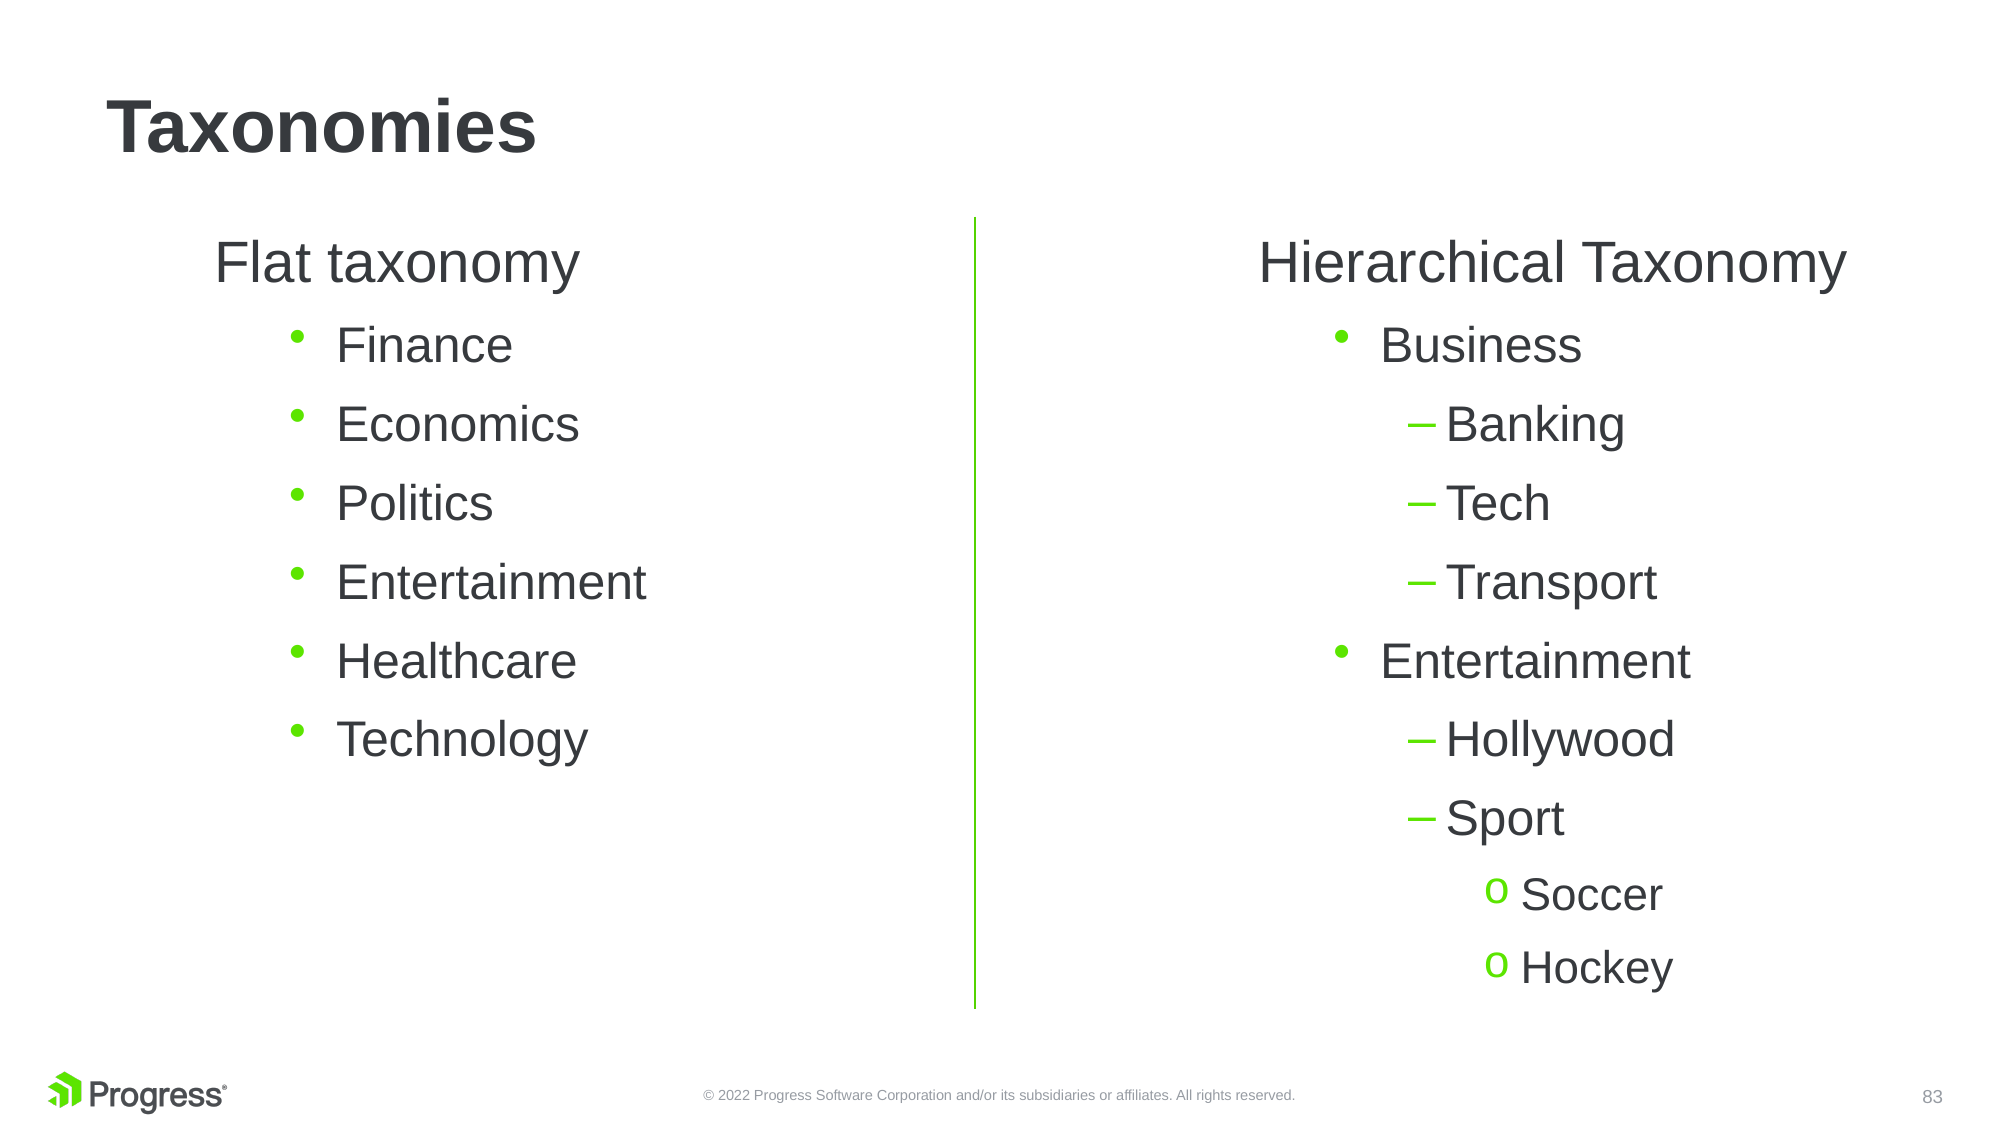

# Taxonomies
Flat taxonomy
Finance
Economics
Politics
Entertainment
Healthcare
Technology

Hierarchical Taxonomy
Business
Banking
Tech
Transport
Entertainment
Hollywood
Sport
Soccer
Hockey